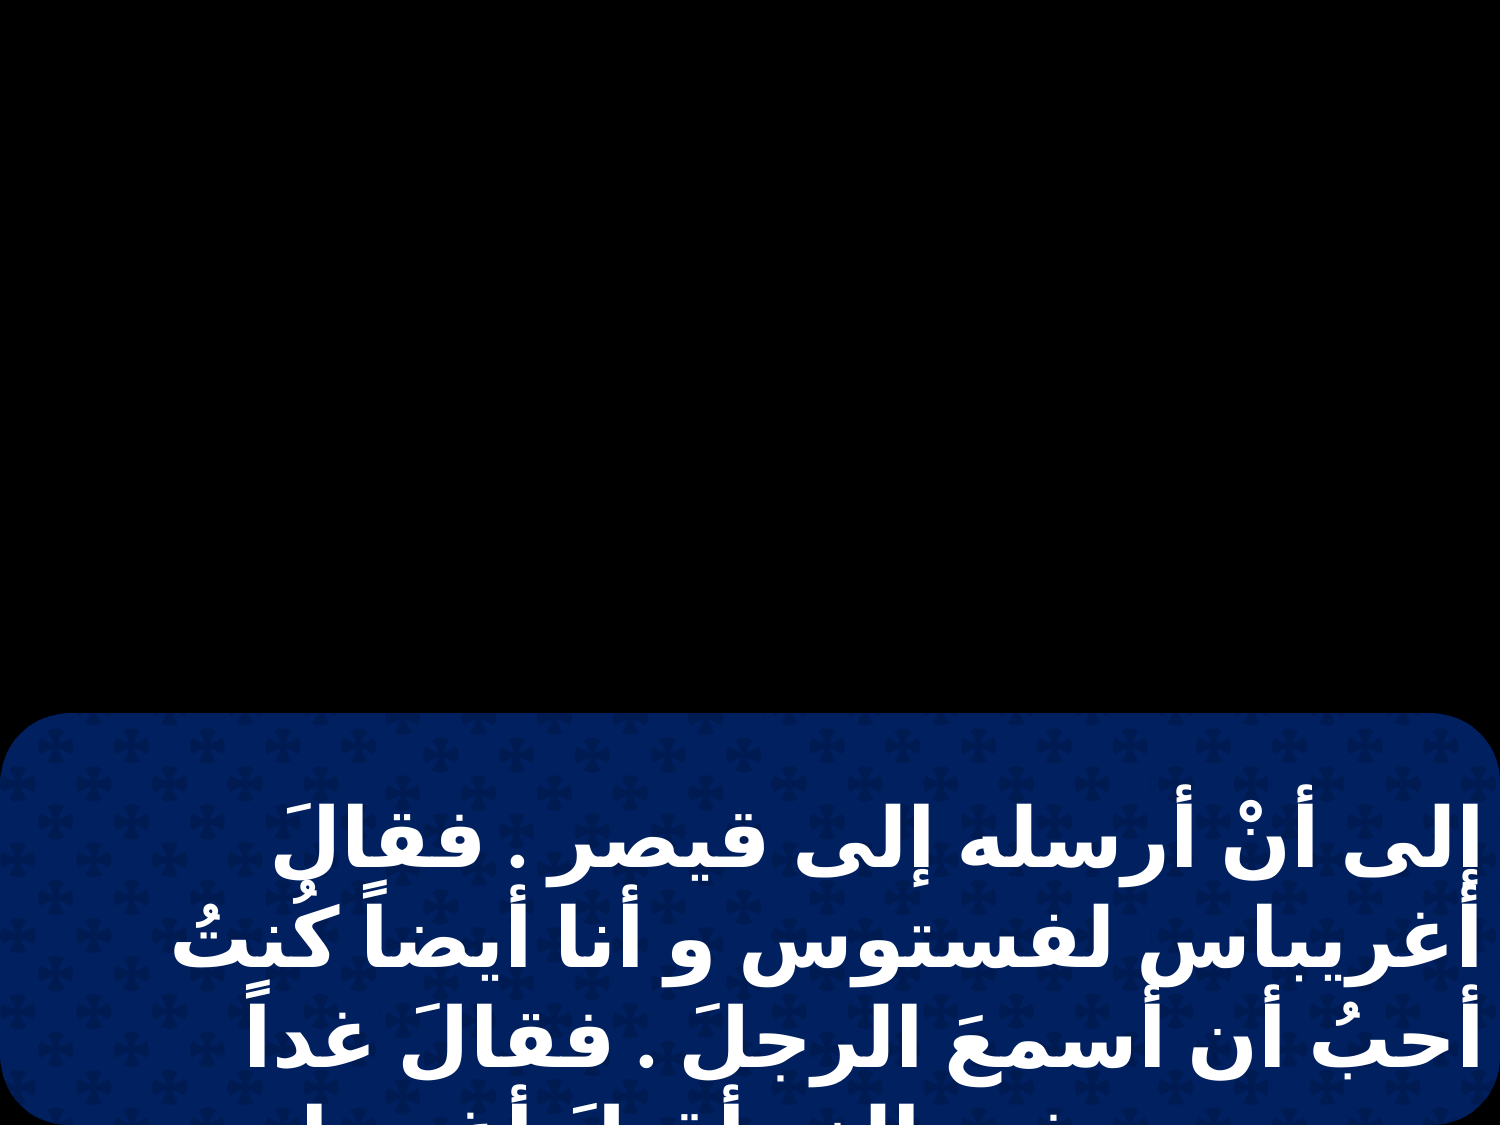

إلى أنْ أرسله إلى قيصر . فقالَ أغريباس لفستوس و أنا أيضاً كُنتُ أحبُ أن أسمعَ الرجلَ . فقالَ غداً تسمعه . و في الغدِ أقبلَ أغريباس و برنيكى بأبهةٍ